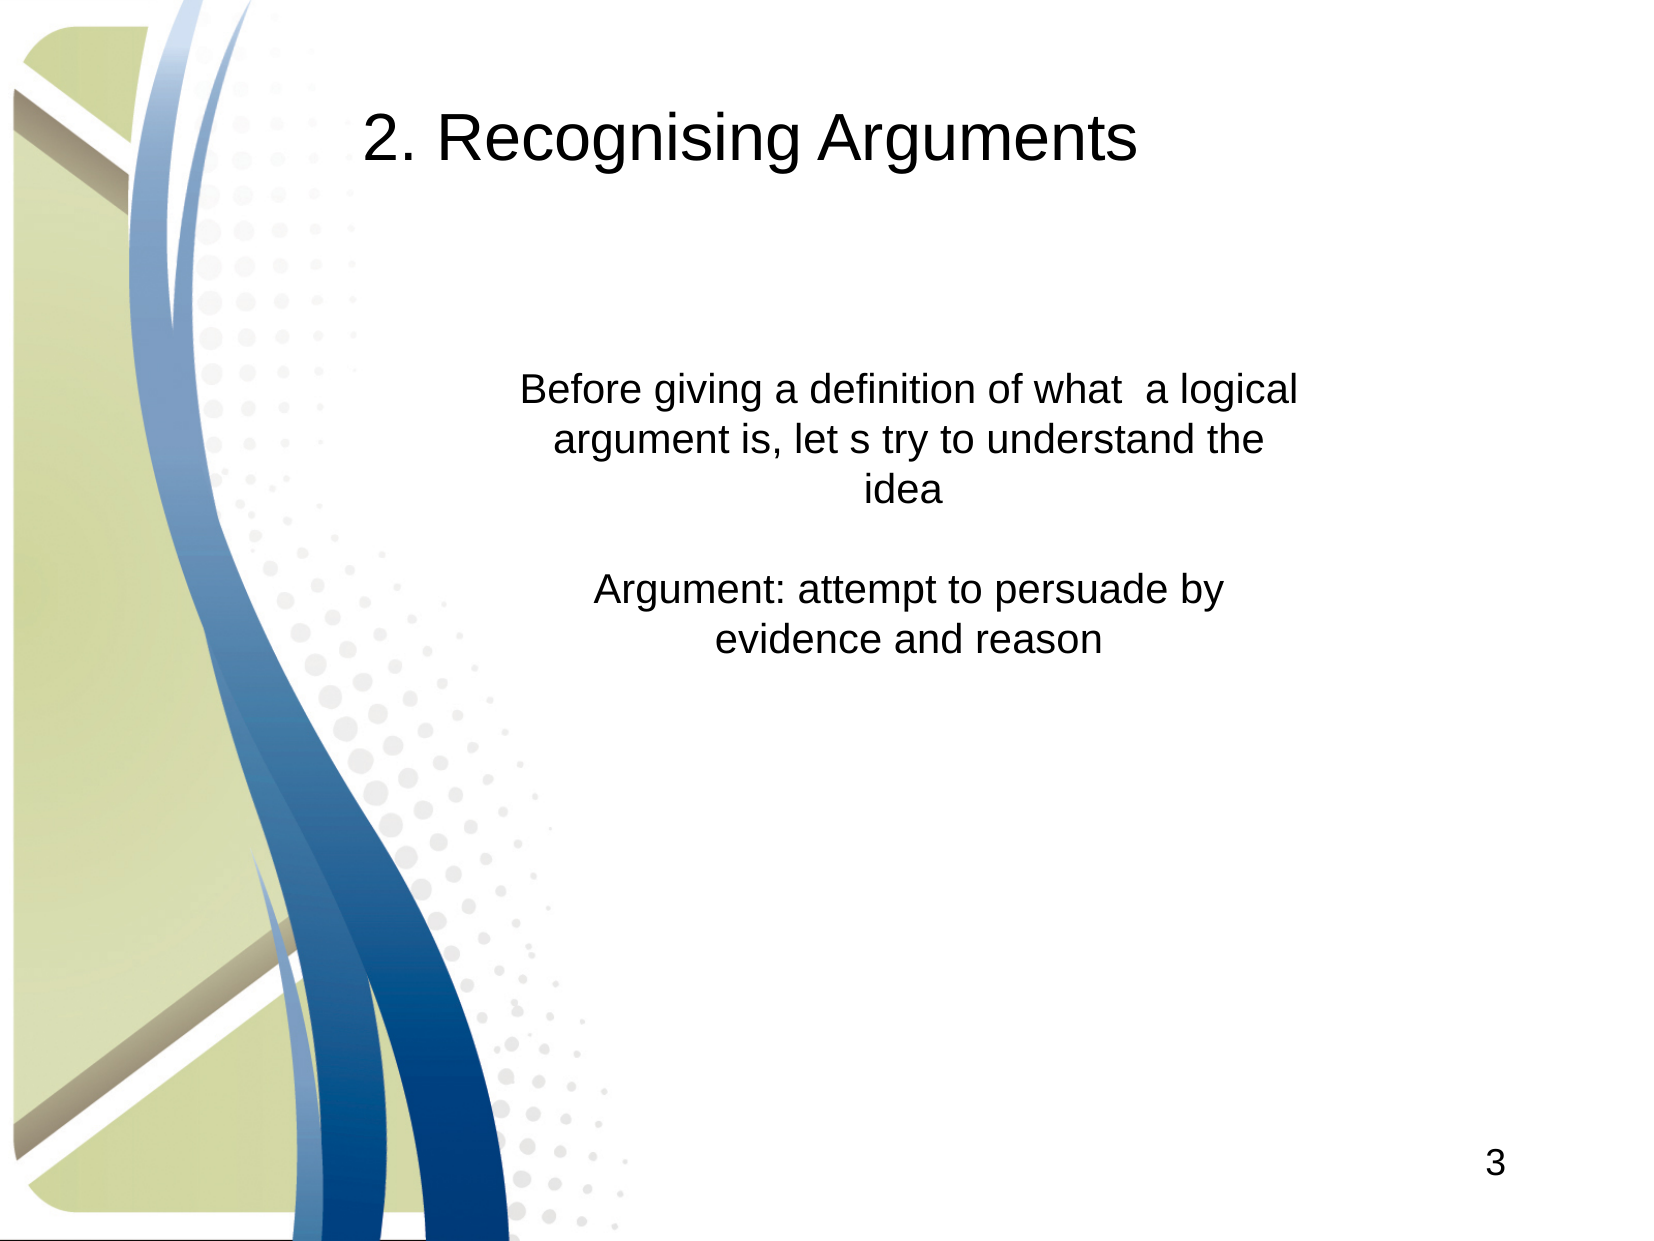

2. Recognising Arguments

Before giving a definition of what  a logical argument is, let s try to understand the idea

Argument: attempt to persuade by evidence and reason

3